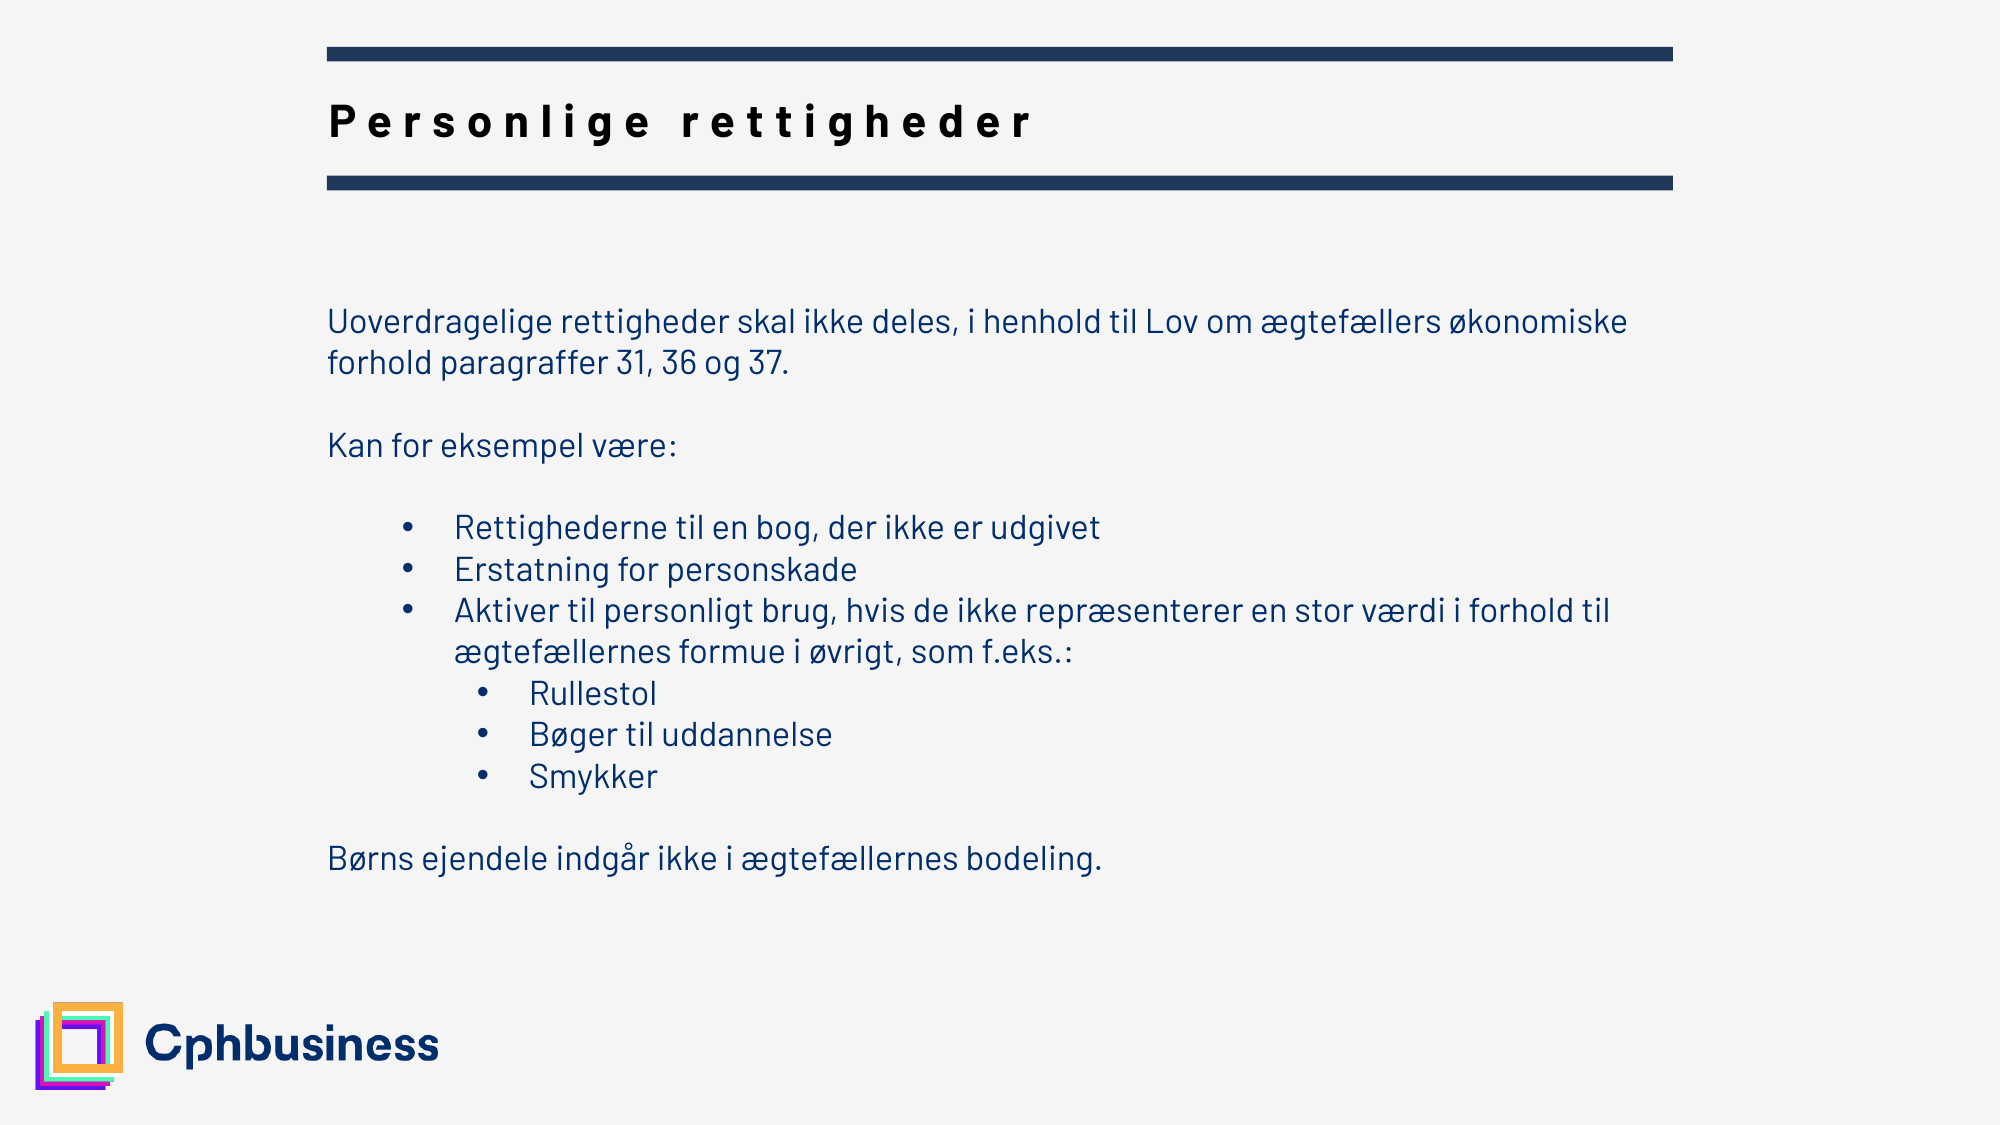

16

# Personlige rettigheder

Uoverdragelige rettigheder skal ikke deles, i henhold til Lov om ægtefællers økonomiske forhold paragraffer 31, 36 og 37.

Kan for eksempel være:

Rettighederne til en bog, der ikke er udgivet
Erstatning for personskade
Aktiver til personligt brug, hvis de ikke repræsenterer en stor værdi i forhold til ægtefællernes formue i øvrigt, som f.eks.:
Rullestol
Bøger til uddannelse
Smykker

Børns ejendele indgår ikke i ægtefællernes bodeling.